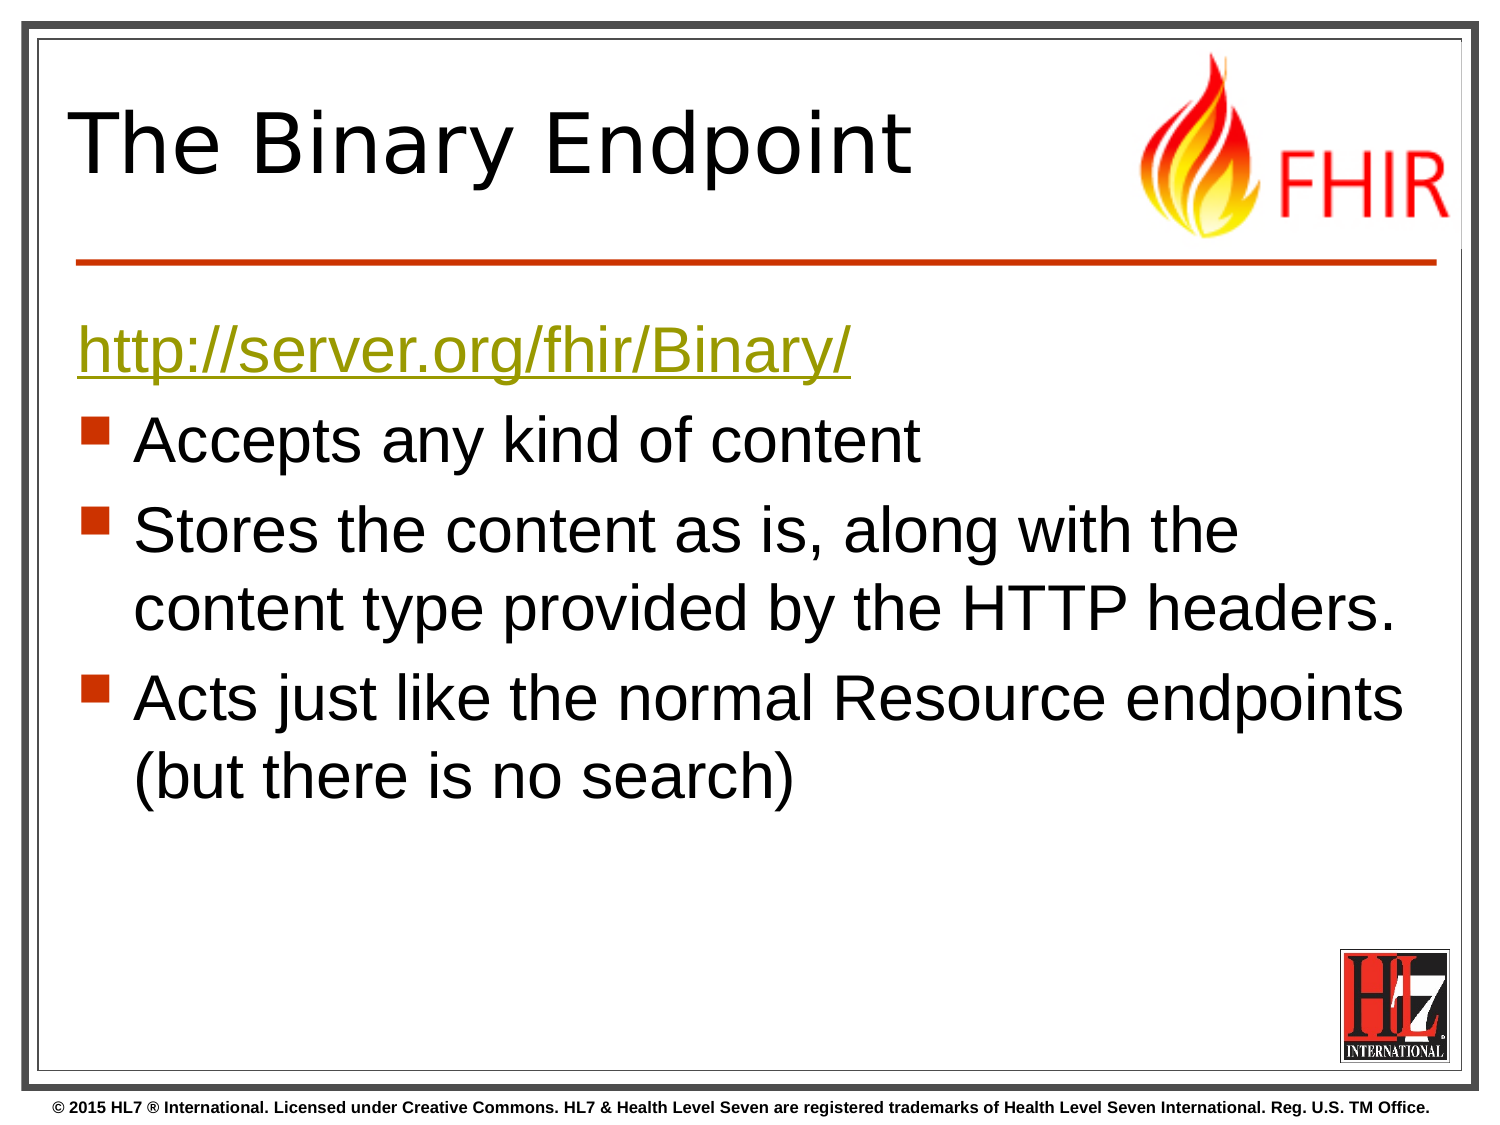

# The Binary Endpoint
http://server.org/fhir/Binary/
Accepts any kind of content
Stores the content as is, along with the content type provided by the HTTP headers.
Acts just like the normal Resource endpoints (but there is no search)